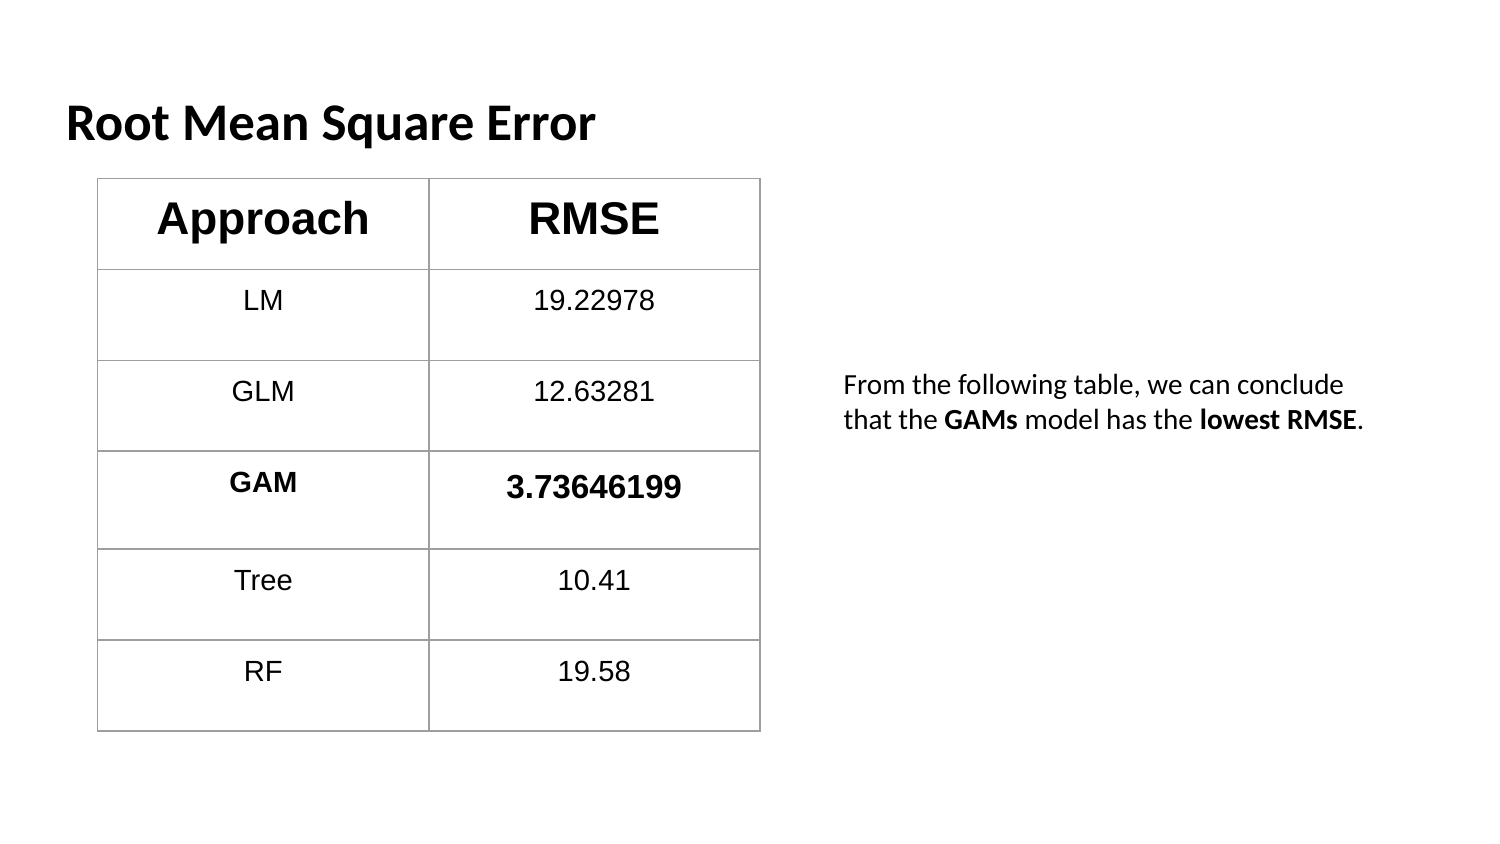

# Root Mean Square Error
| Approach | RMSE |
| --- | --- |
| LM | 19.22978 |
| GLM | 12.63281 |
| GAM | 3.73646199 |
| Tree | 10.41 |
| RF | 19.58 |
From the following table, we can conclude that the GAMs model has the lowest RMSE.